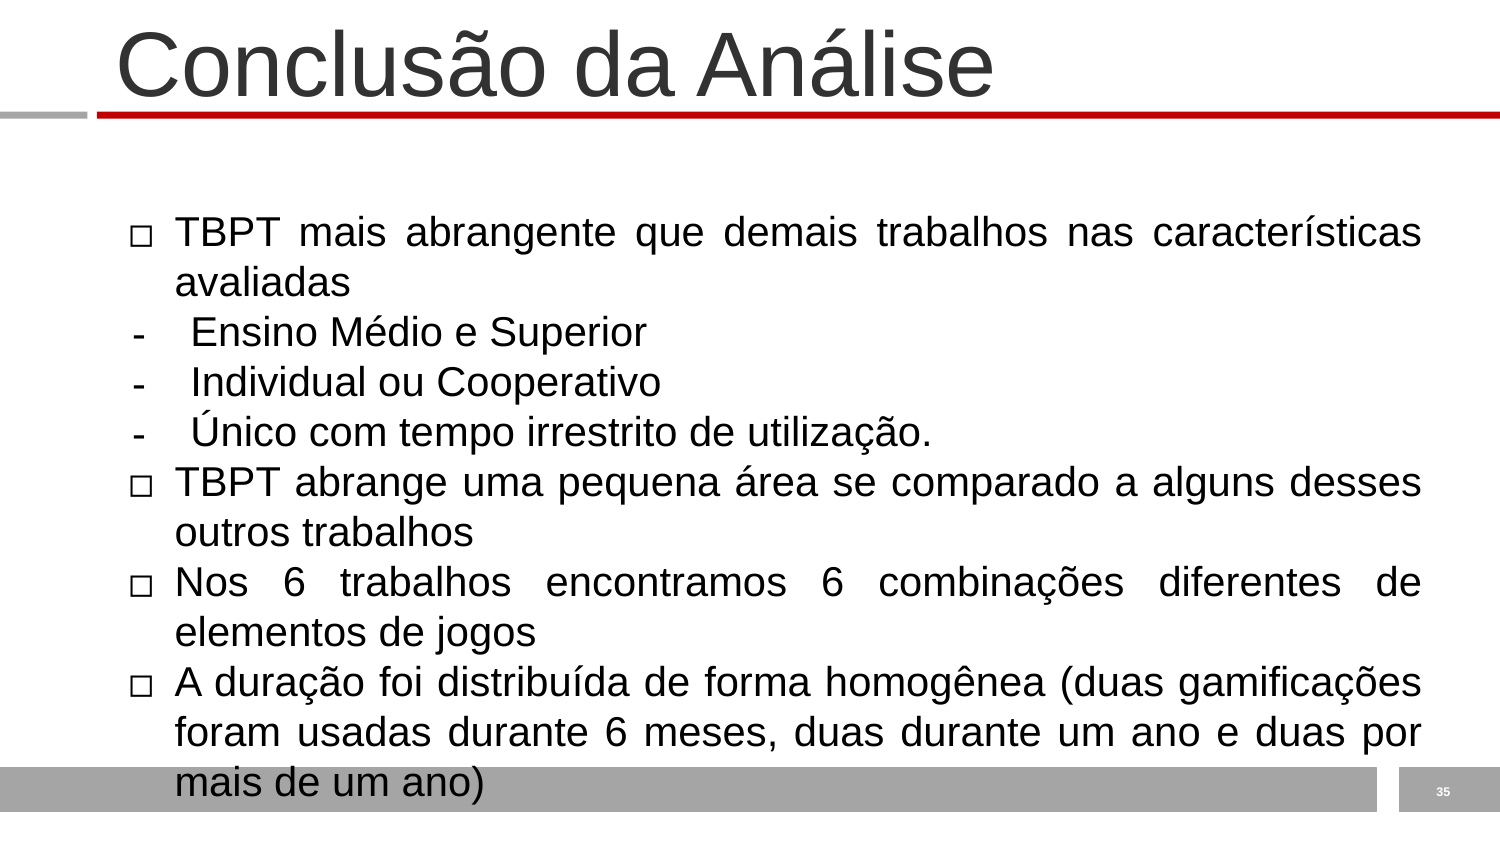

# Conclusão da Análise
TBPT mais abrangente que demais trabalhos nas características avaliadas
Ensino Médio e Superior
Individual ou Cooperativo
Único com tempo irrestrito de utilização.
TBPT abrange uma pequena área se comparado a alguns desses outros trabalhos
Nos 6 trabalhos encontramos 6 combinações diferentes de elementos de jogos
A duração foi distribuída de forma homogênea (duas gamificações foram usadas durante 6 meses, duas durante um ano e duas por mais de um ano)
35